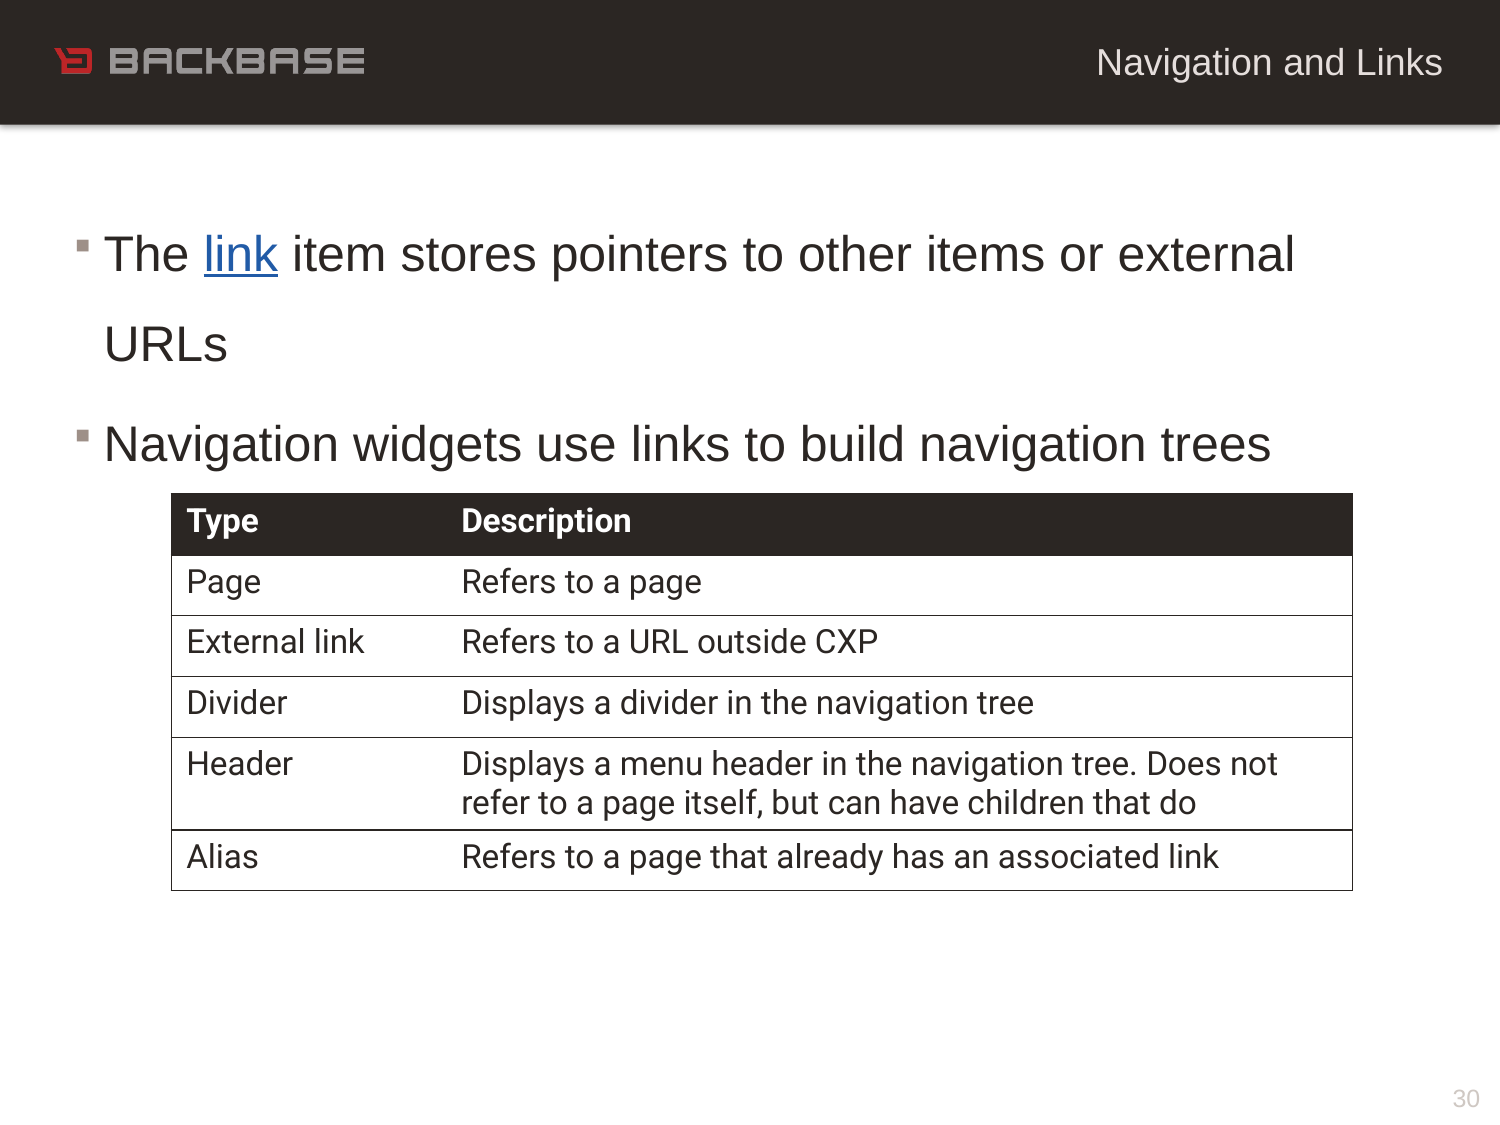

Navigation and Links

The link item stores pointers to other items or external URLs
Navigation widgets use links to build navigation trees
| Type | Description |
| --- | --- |
| Page | Refers to a page |
| External link | Refers to a URL outside CXP |
| Divider | Displays a divider in the navigation tree |
| Header | Displays a menu header in the navigation tree. Does not refer to a page itself, but can have children that do |
| Alias | Refers to a page that already has an associated link |
30